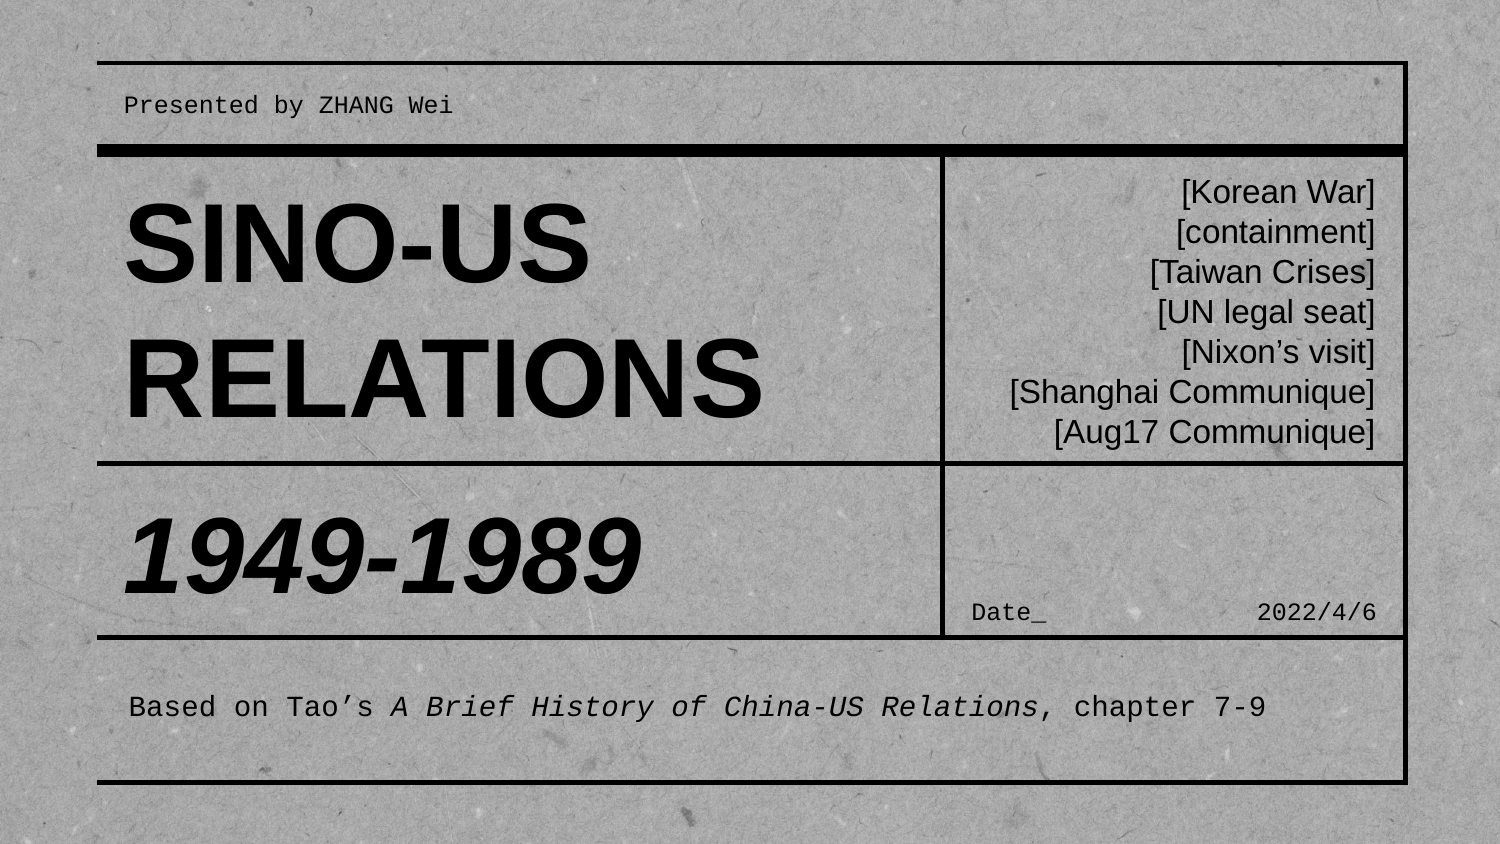

Presented by ZHANG Wei
# SINO-US RELATIONS
[Korean War]
[containment]
[Taiwan Crises]
[UN legal seat]
[Nixon’s visit]
[Shanghai Communique]
[Aug17 Communique]
1949-1989
Date_
2022/4/6
Based on Tao’s A Brief History of China-US Relations, chapter 7-9